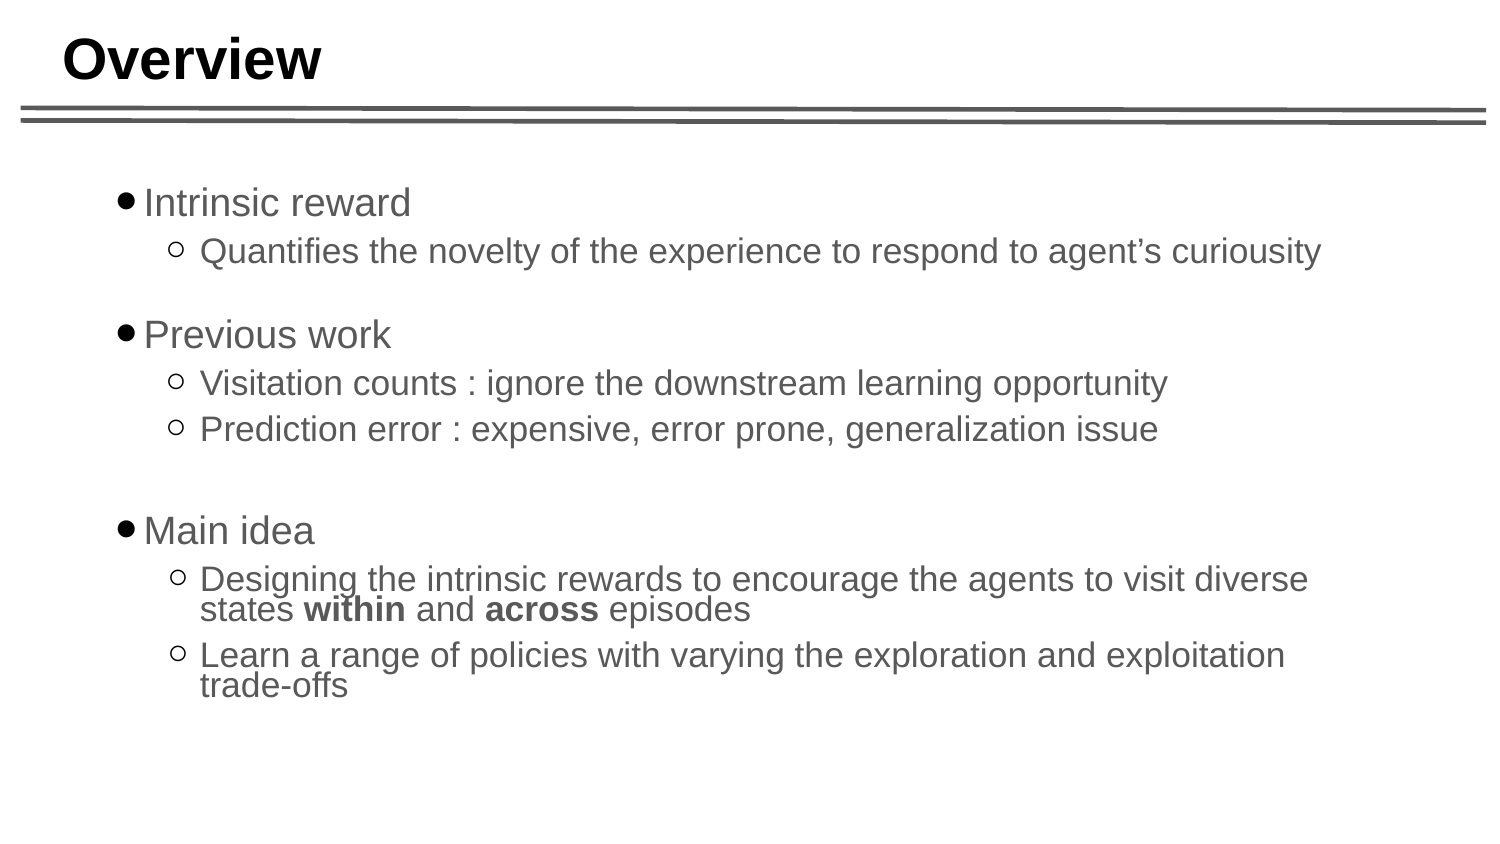

# Overview
Intrinsic reward
Quantifies the novelty of the experience to respond to agent’s curiousity

Previous work
Visitation counts : ignore the downstream learning opportunity
Prediction error : expensive, error prone, generalization issue

Main idea
Designing the intrinsic rewards to encourage the agents to visit diverse states within and across episodes
Learn a range of policies with varying the exploration and exploitation trade-offs